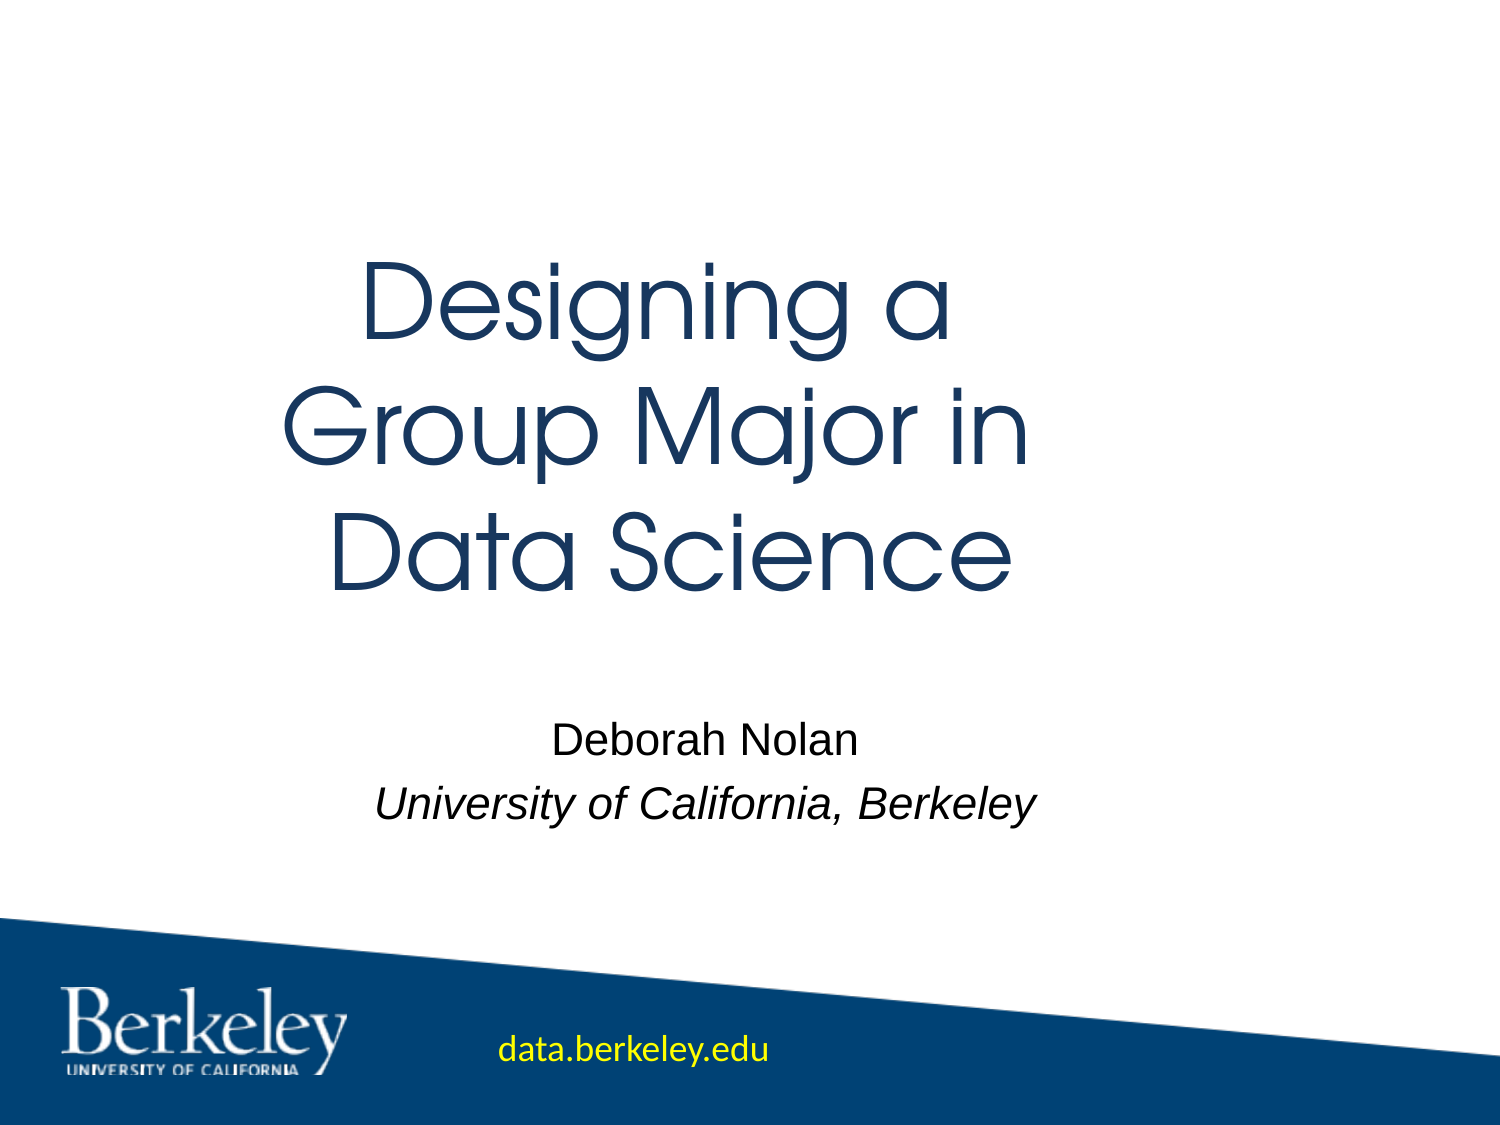

# Designing a Group Major in Data Science
Deborah Nolan
University of California, Berkeley
data.berkeley.edu